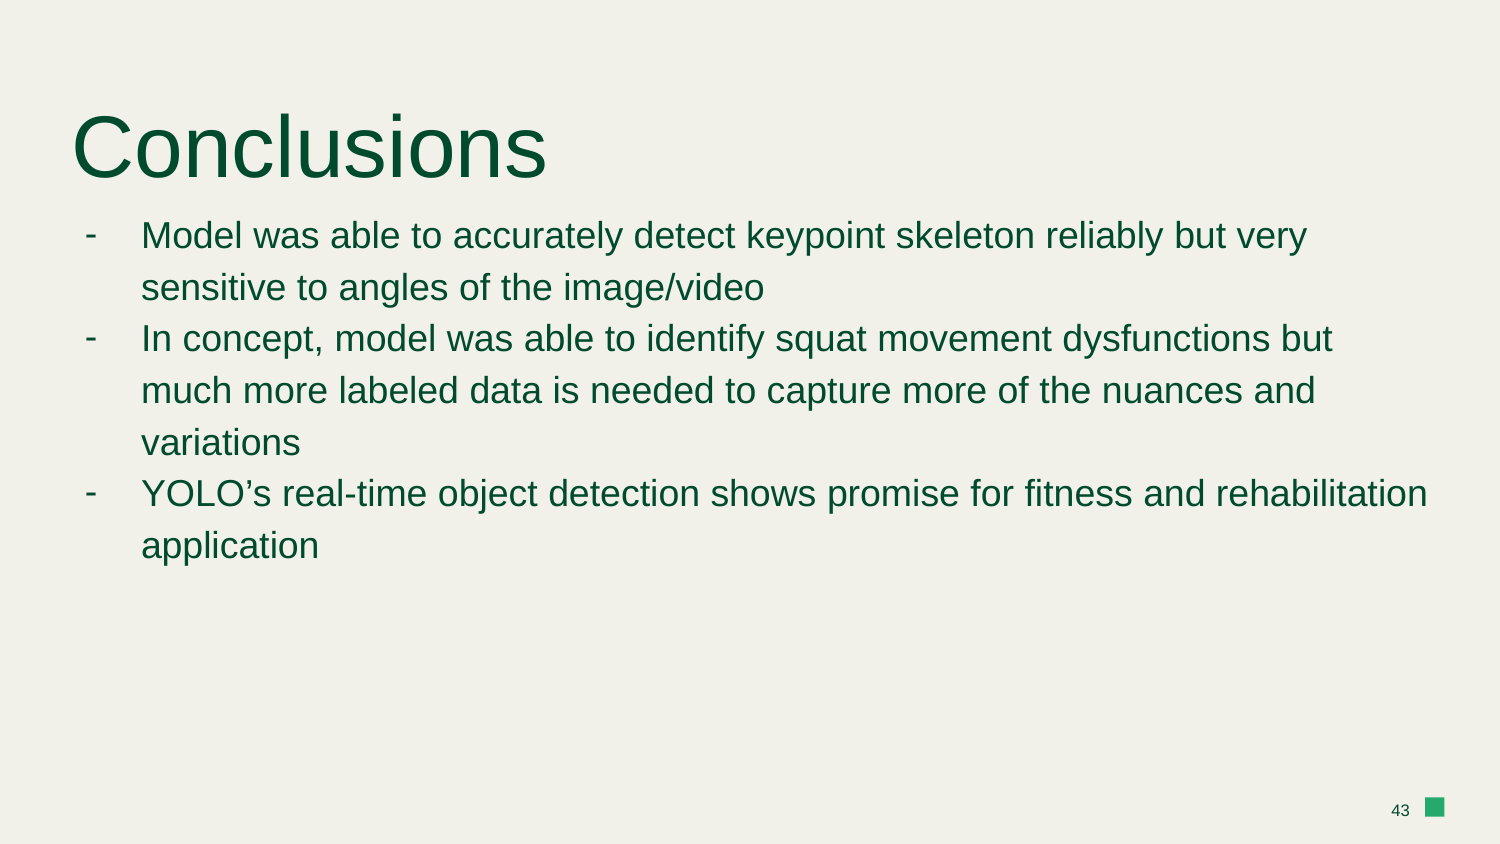

# Conclusions
Model was able to accurately detect keypoint skeleton reliably but very sensitive to angles of the image/video
In concept, model was able to identify squat movement dysfunctions but much more labeled data is needed to capture more of the nuances and variations
YOLO’s real-time object detection shows promise for fitness and rehabilitation application
43